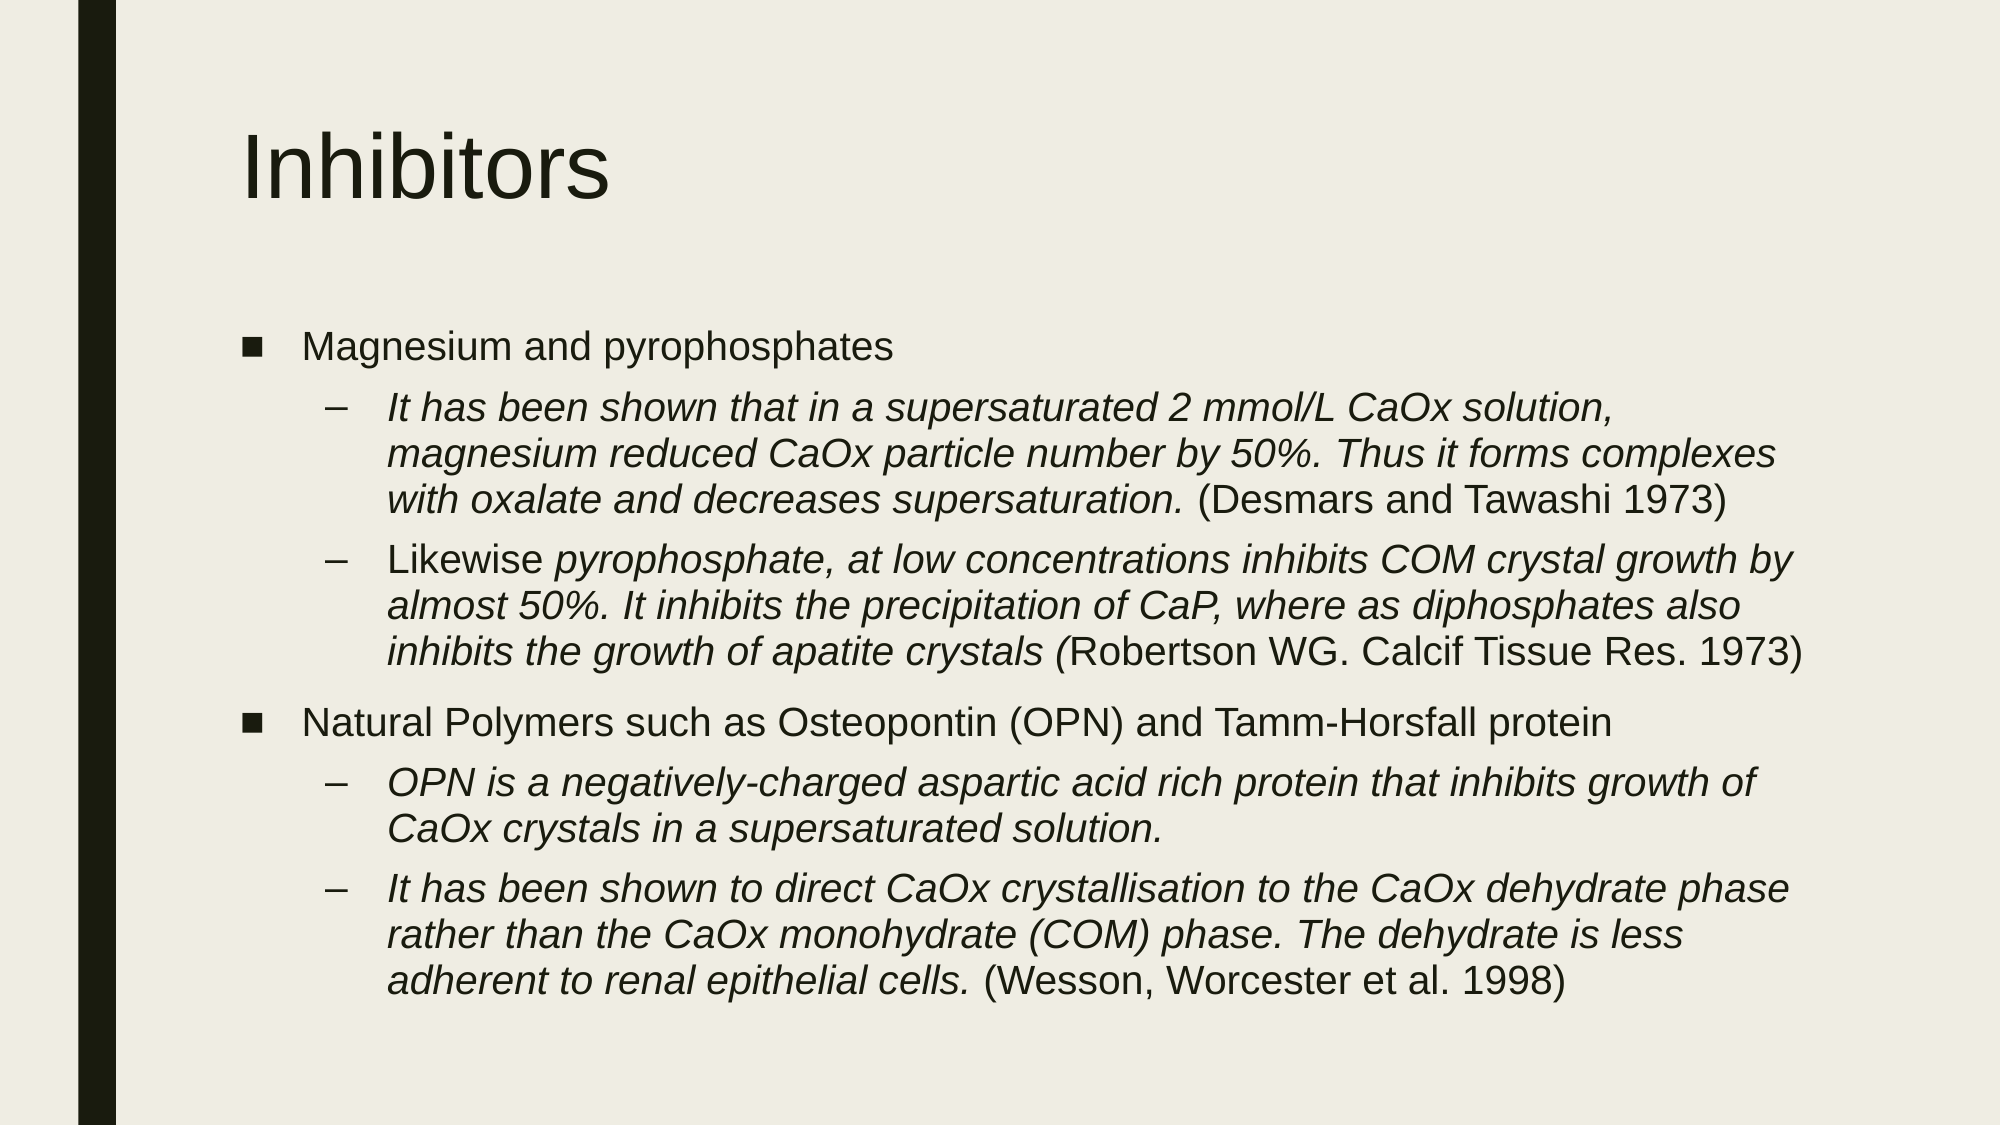

# Inhibitors
Magnesium and pyrophosphates
It has been shown that in a supersaturated 2 mmol/L CaOx solution, magnesium reduced CaOx particle number by 50%. Thus it forms complexes with oxalate and decreases supersaturation. (Desmars and Tawashi 1973)
Likewise pyrophosphate, at low concentrations inhibits COM crystal growth by almost 50%. It inhibits the precipitation of CaP, where as diphosphates also inhibits the growth of apatite crystals (Robertson WG. Calcif Tissue Res. 1973)
Natural Polymers such as Osteopontin (OPN) and Tamm-Horsfall protein
OPN is a negatively-charged aspartic acid rich protein that inhibits growth of CaOx crystals in a supersaturated solution.
It has been shown to direct CaOx crystallisation to the CaOx dehydrate phase rather than the CaOx monohydrate (COM) phase. The dehydrate is less adherent to renal epithelial cells. (Wesson, Worcester et al. 1998)